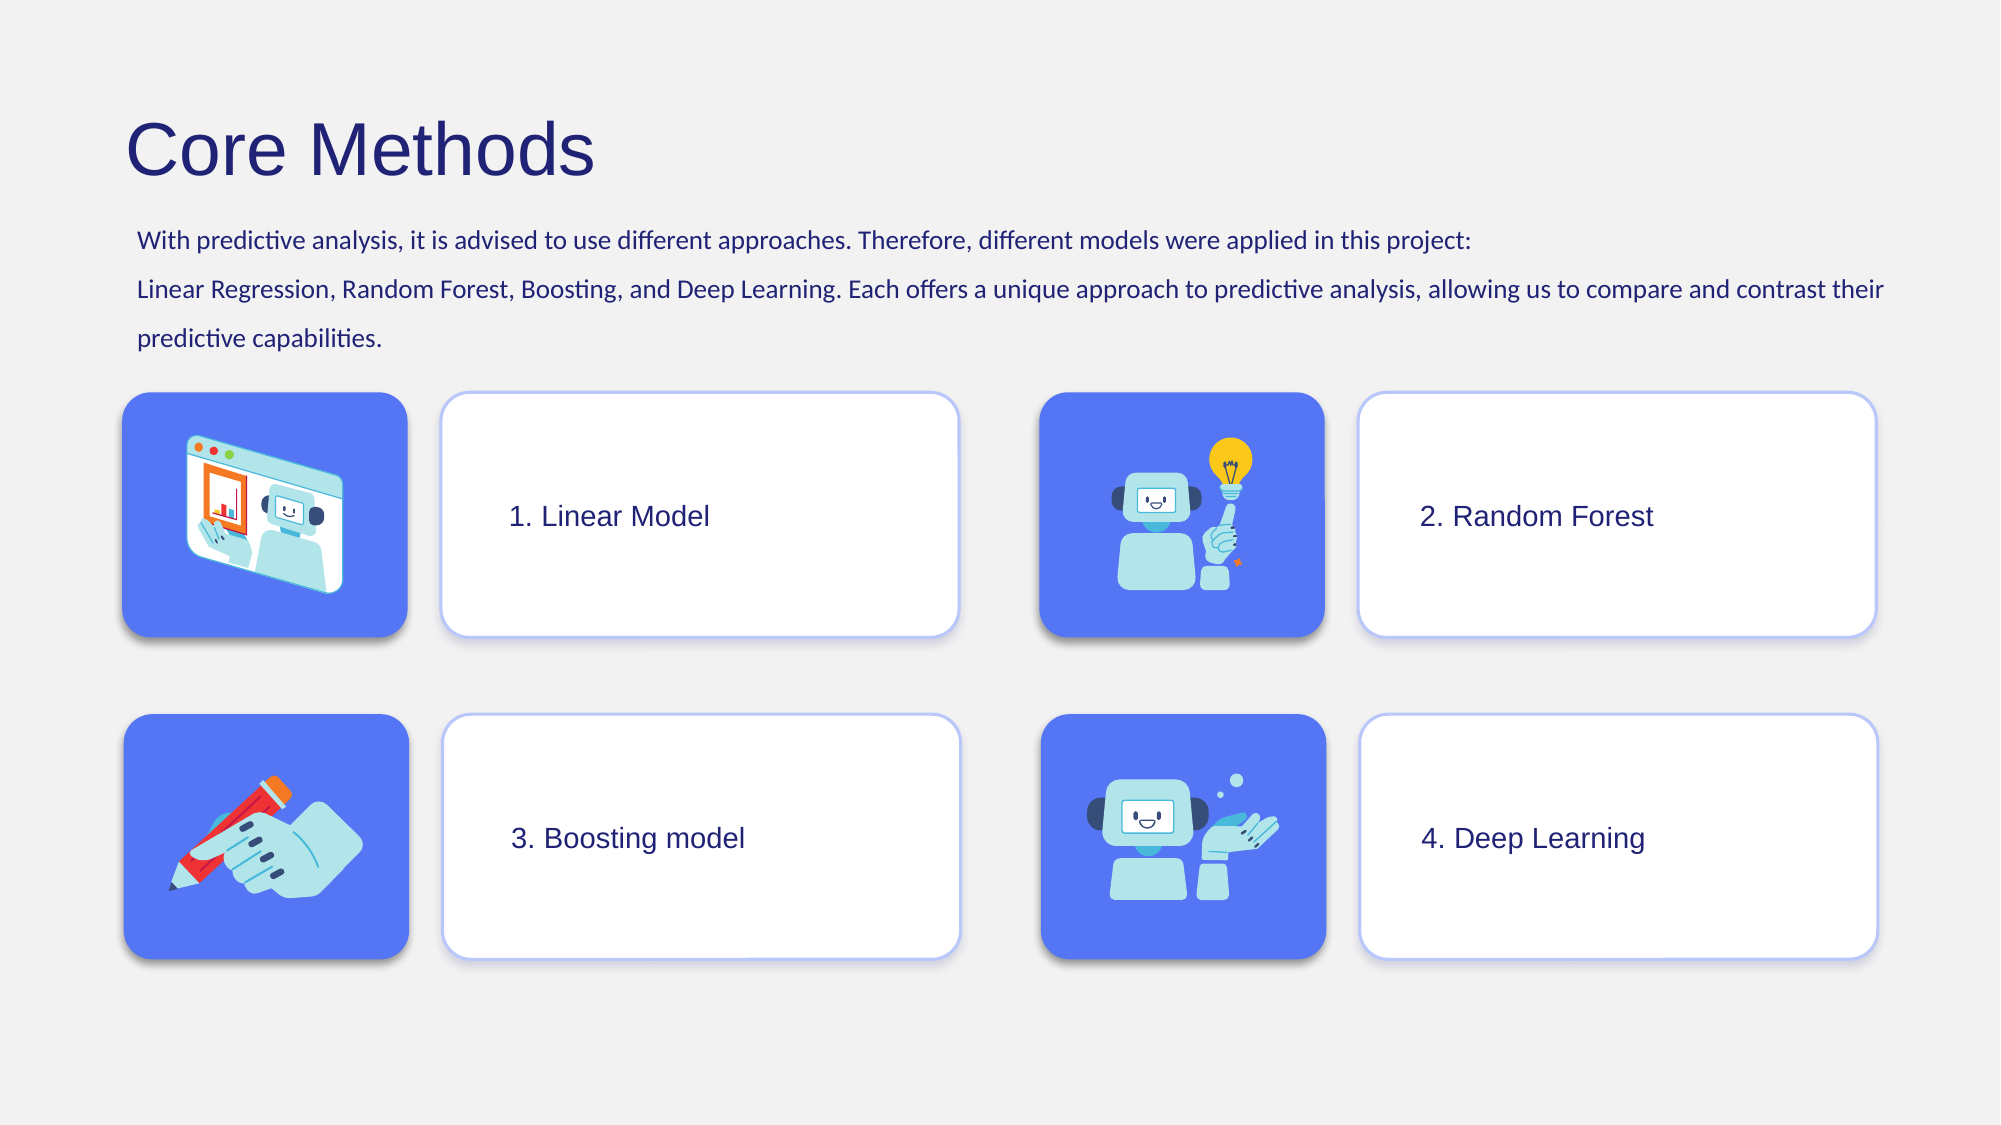

Core Methods
With predictive analysis, it is advised to use different approaches. Therefore, different models were applied in this project:
Linear Regression, Random Forest, Boosting, and Deep Learning. Each offers a unique approach to predictive analysis, allowing us to compare and contrast their predictive capabilities.

1. Linear Model
2. Random Forest

4. Deep Learning
3. Boosting model